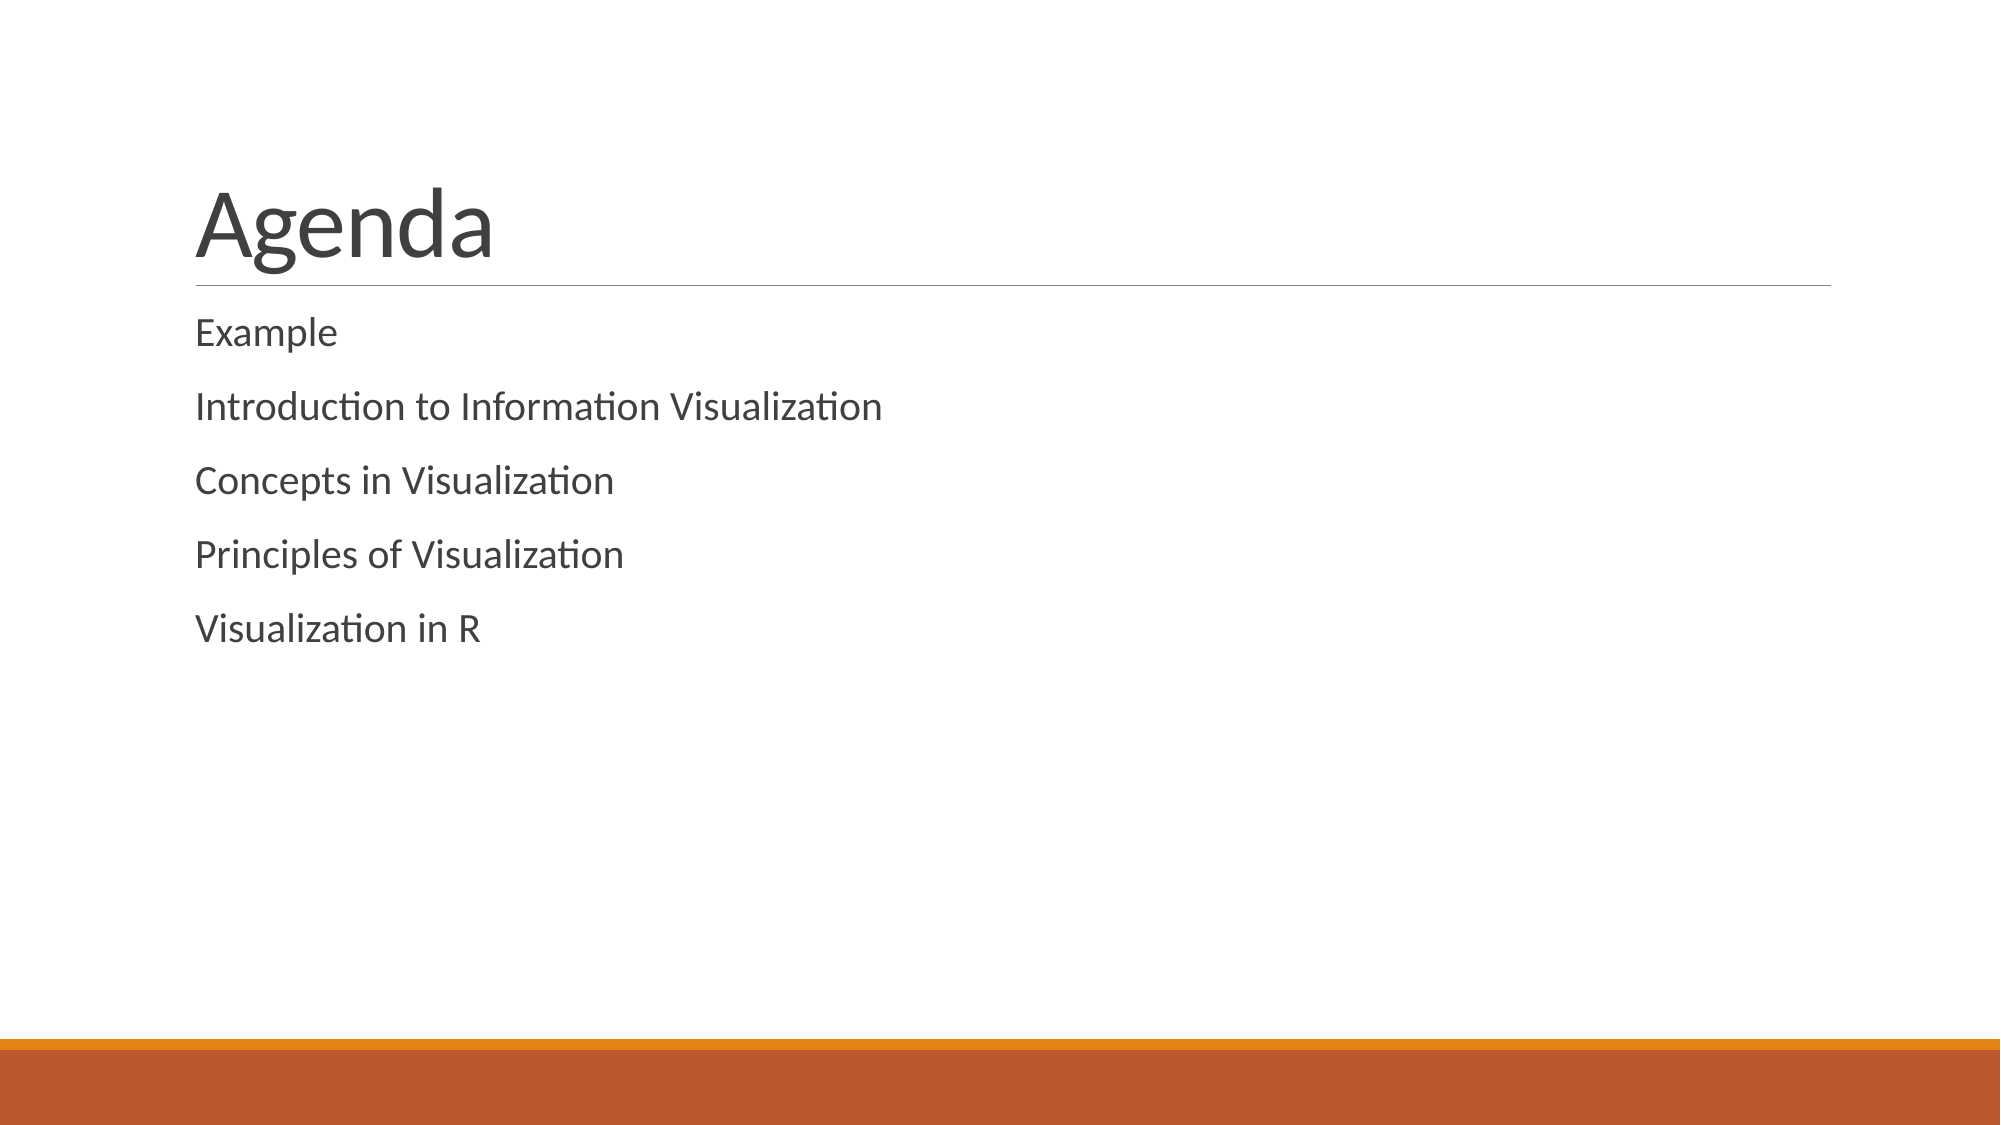

# Agenda
Example
Introduction to Information Visualization
Concepts in Visualization
Principles of Visualization
Visualization in R